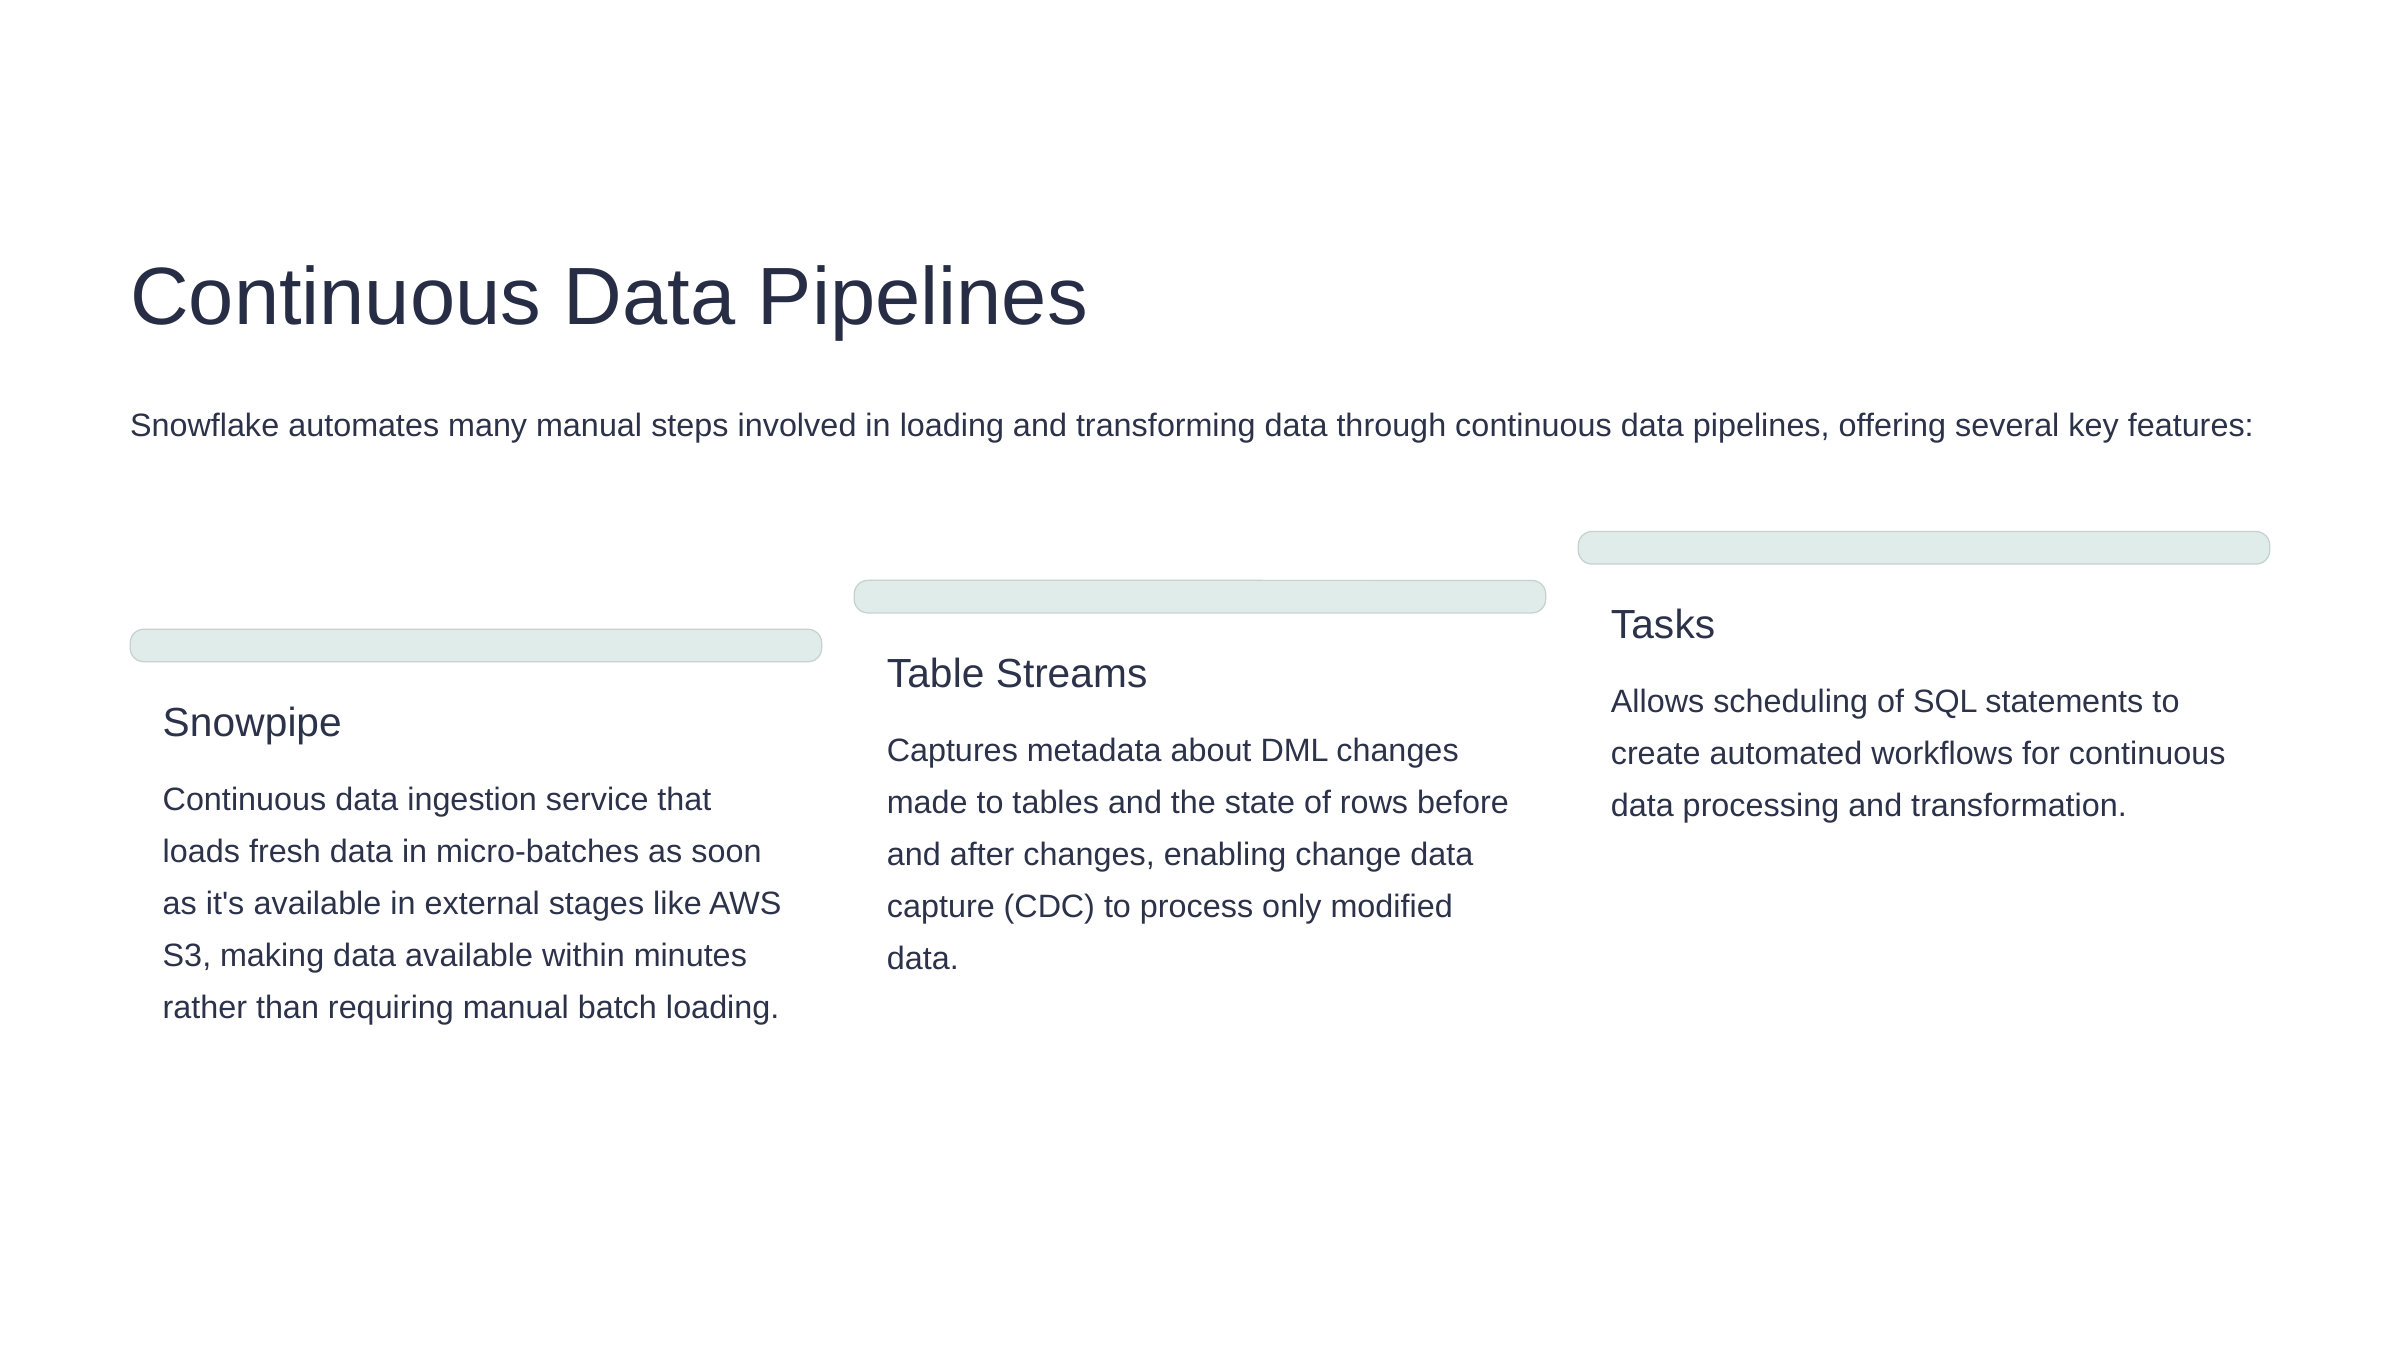

Continuous Data Pipelines
Snowflake automates many manual steps involved in loading and transforming data through continuous data pipelines, offering several key features:

Tasks

Table Streams
Allows scheduling of SQL statements to create automated workflows for continuous data processing and transformation.
Snowpipe
Captures metadata about DML changes made to tables and the state of rows before and after changes, enabling change data capture (CDC) to process only modified data.
Continuous data ingestion service that loads fresh data in micro-batches as soon as it's available in external stages like AWS S3, making data available within minutes rather than requiring manual batch loading.